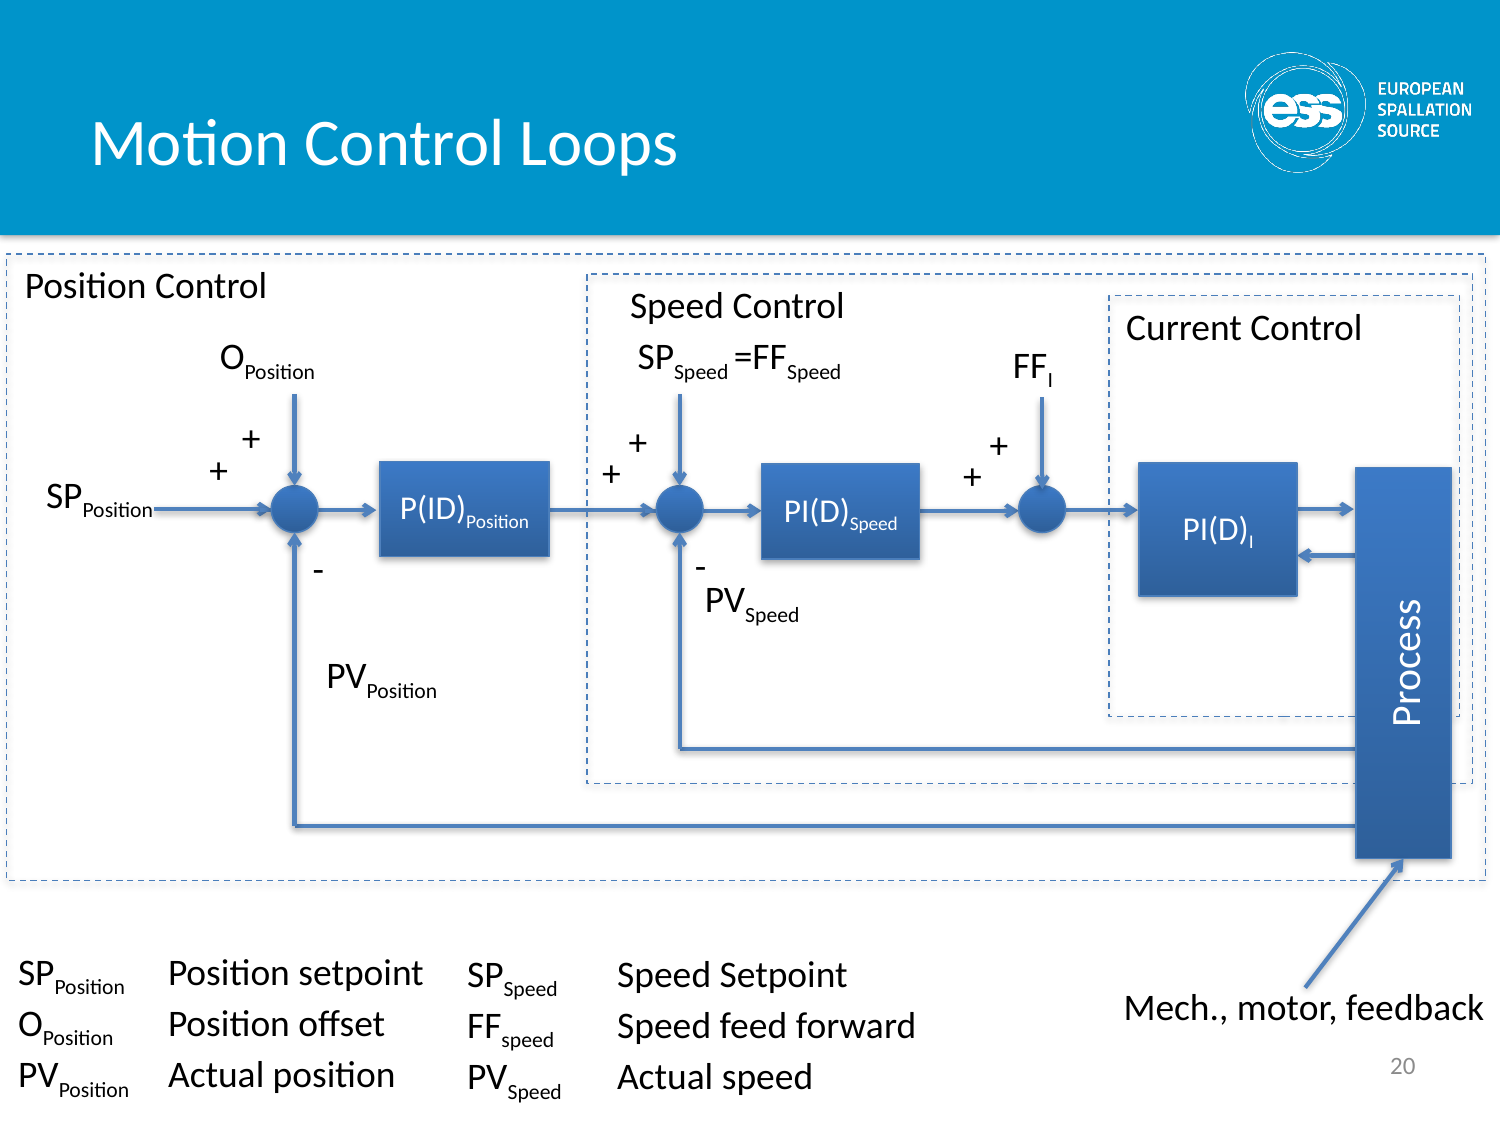

# Motion Control Loops

Position Control

Speed Control

Current Control
OPosition
SPSpeed =FFSpeed
FFI
+
+
+
+
+
+
P(ID)Position
PI(D)I
SPPosition
PI(D)Speed
Process

-
-
PVSpeed
PVPosition
SPPosition	Position setpoint
OPosition 	Position offset
PVPosition	Actual position
SPSpeed 	Speed Setpoint
FFspeed 	Speed feed forward
PVSpeed	Actual speed
Mech., motor, feedback
20